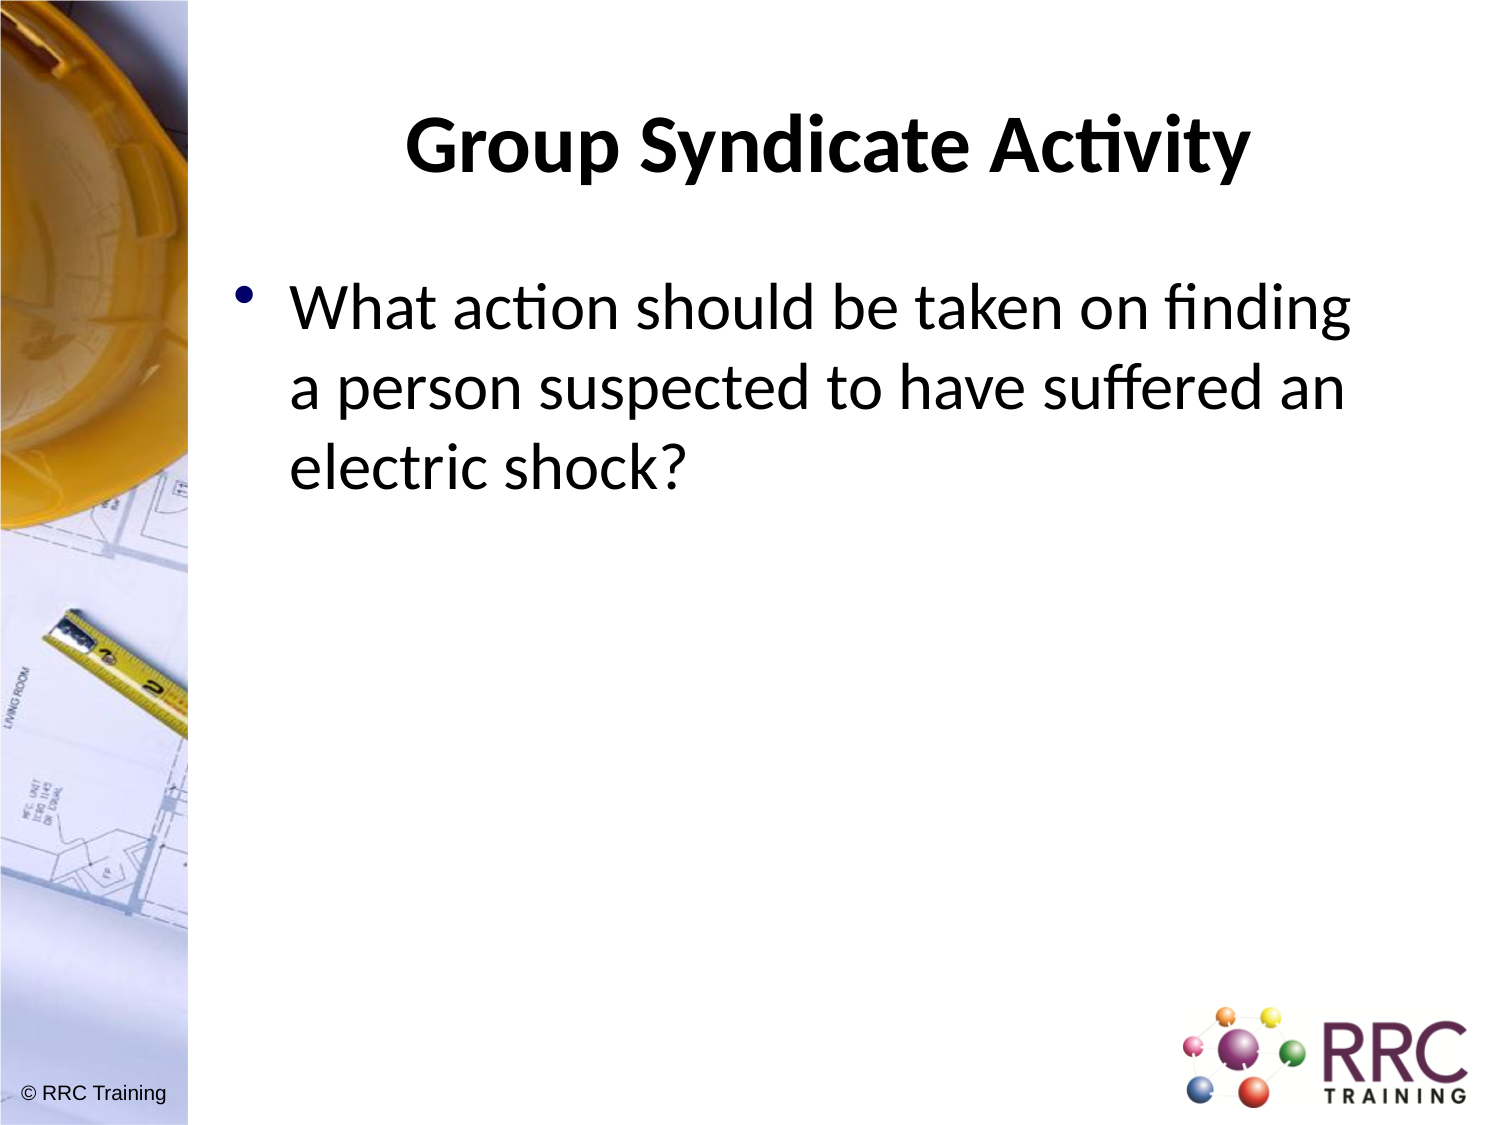

# Group Syndicate Activity
What action should be taken on finding a person suspected to have suffered an electric shock?